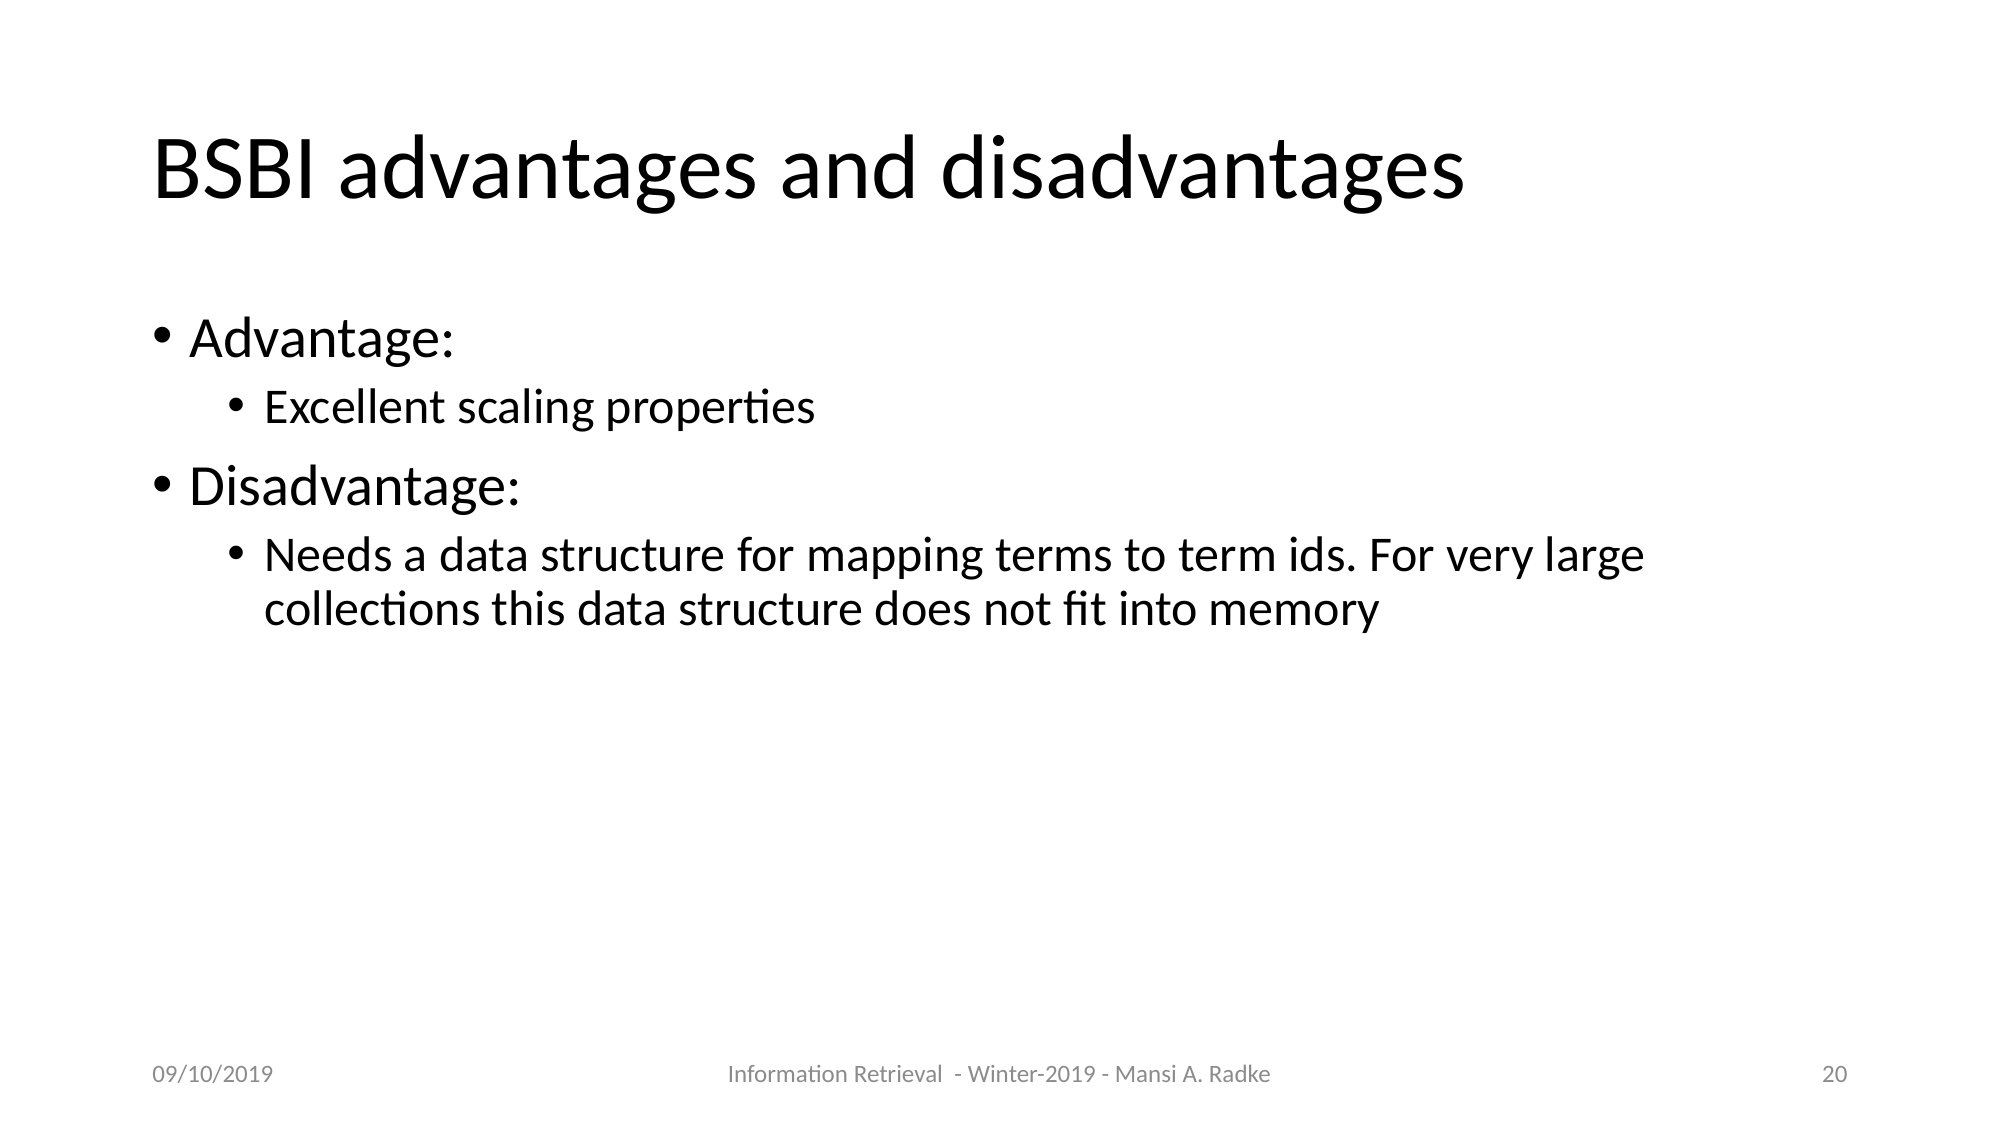

BSBI advantages and disadvantages
Advantage:
Excellent scaling properties
Disadvantage:
Needs a data structure for mapping terms to term ids. For very large collections this data structure does not fit into memory
09/10/2019
Information Retrieval  - Winter-2019 - Mansi A. Radke
20